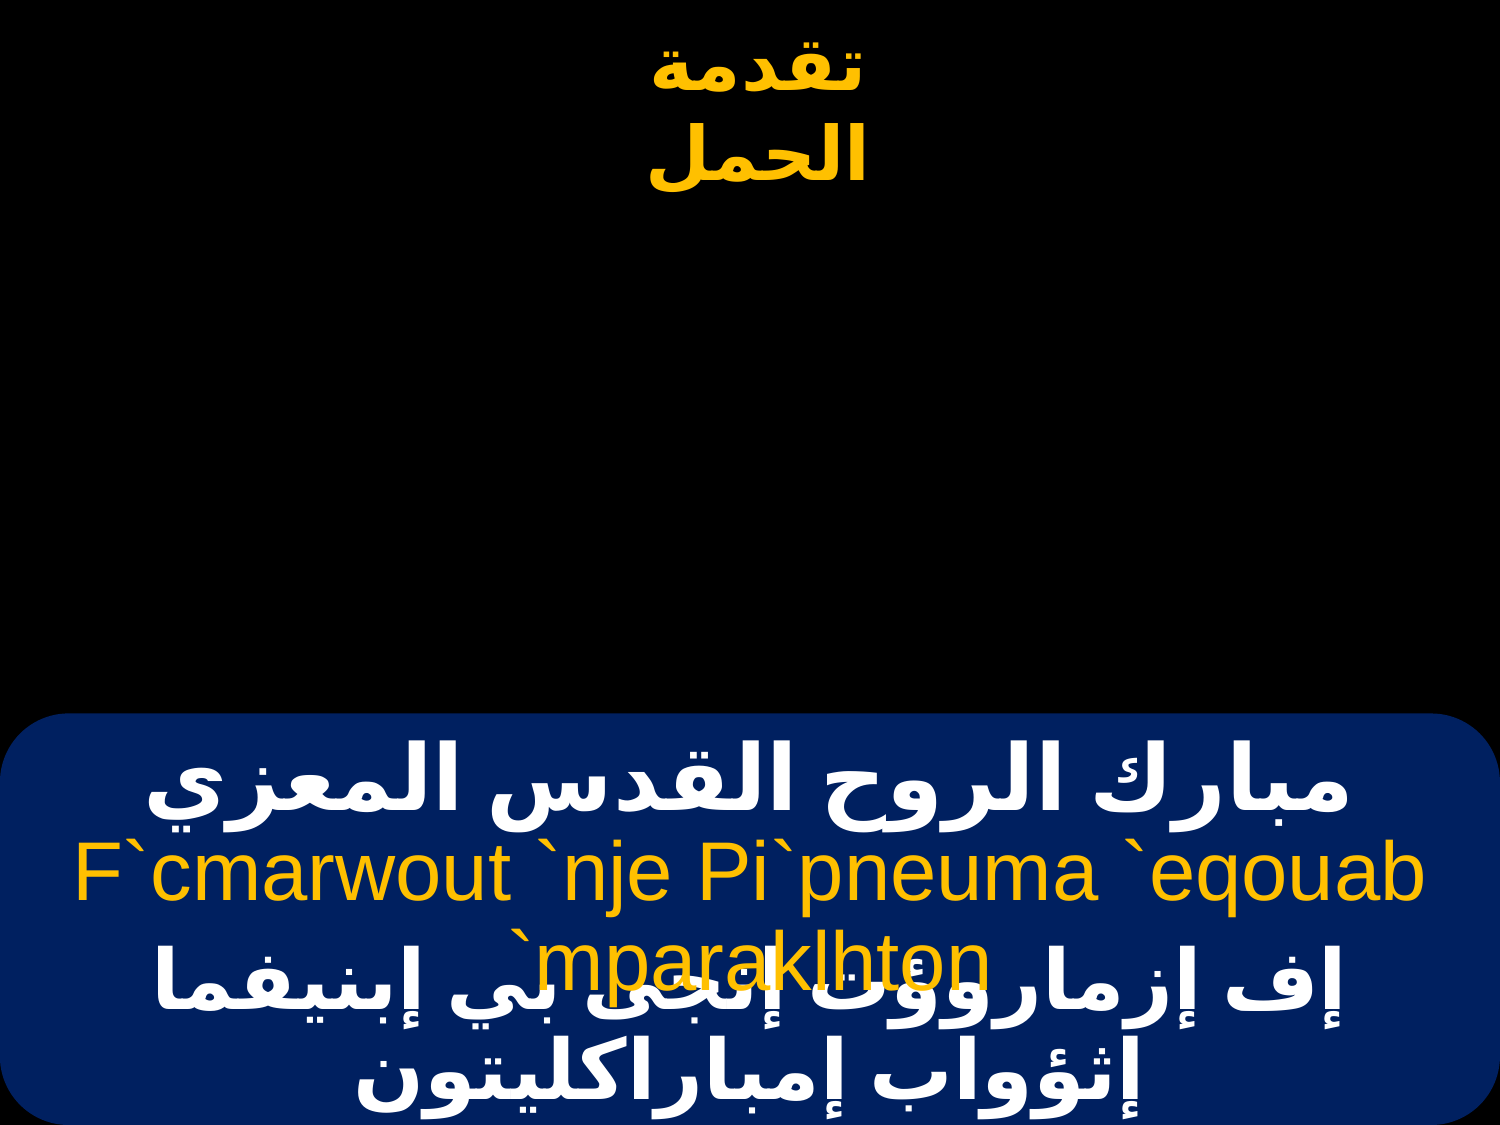

# مبارك الروح القدس المعزي
F`cmarwout `nje Pi`pneuma `eqouab `mparaklhton
إف إزماروؤت إنجى بي إبنيفما إثؤواب إمباراكليتون